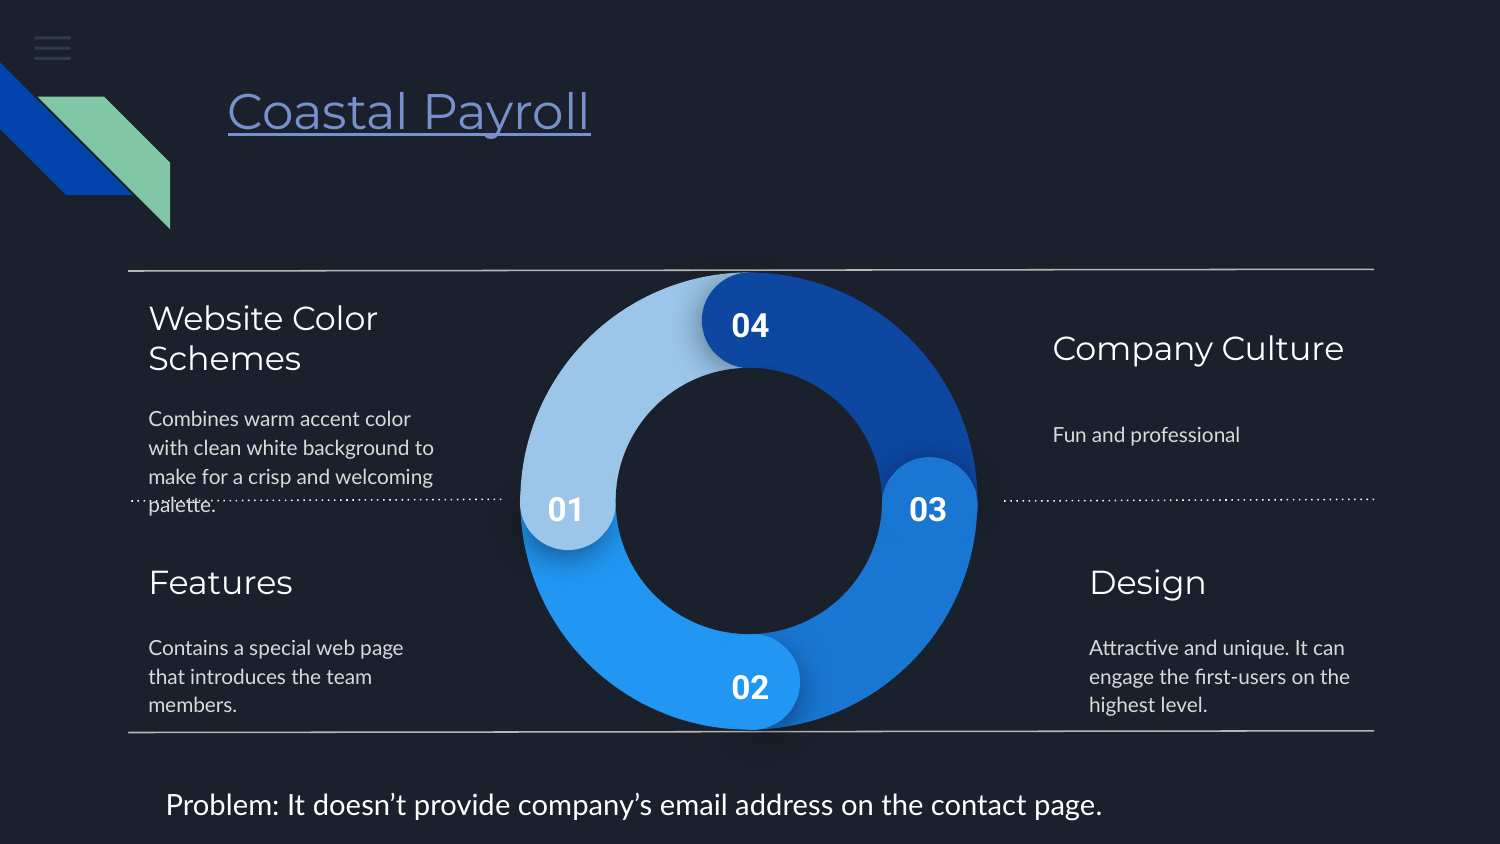

# Coastal Payroll

04
Website Color Schemes
Company Culture

Fun and professional
Combines warm accent color with clean white background to make for a crisp and welcoming palette.

01
03
Features
Design
Contains a special web page that introduces the team members.
Attractive and unique. It can engage the first-users on the highest level.

02
Problem: It doesn’t provide company’s email address on the contact page.